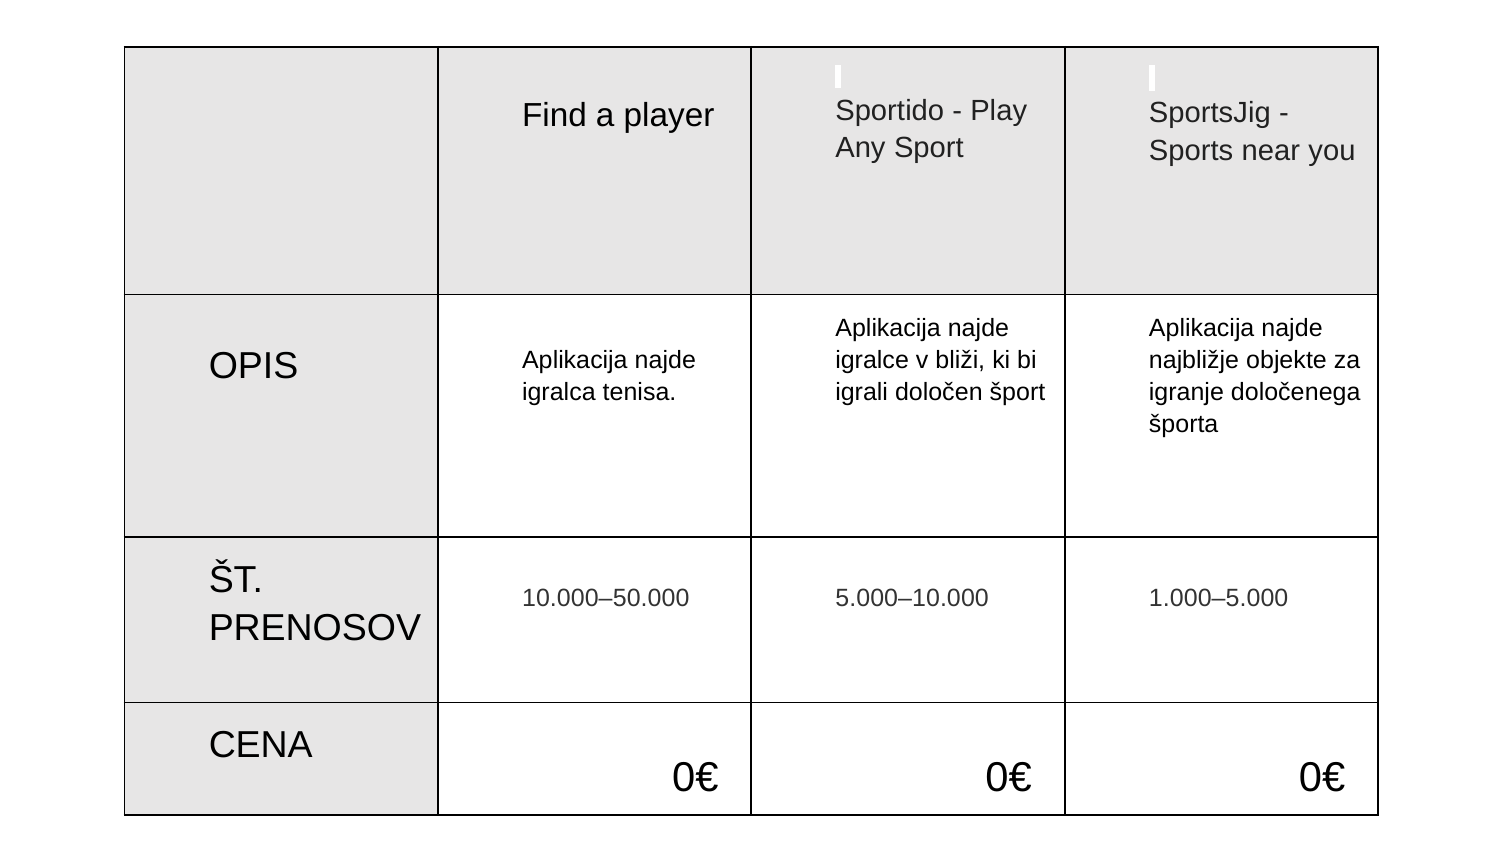

#
|  | Find a player | Sportido - Play Any Sport | SportsJig - Sports near you |
| --- | --- | --- | --- |
| OPIS | Aplikacija najde igralca tenisa. | Aplikacija najde igralce v bliži, ki bi igrali določen šport | Aplikacija najde najbližje objekte za igranje določenega športa |
| ŠT. PRENOSOV | 10.000–50.000 | 5.000–10.000 | 1.000–5.000 |
| CENA | 0€ | 0€ | 0€ |